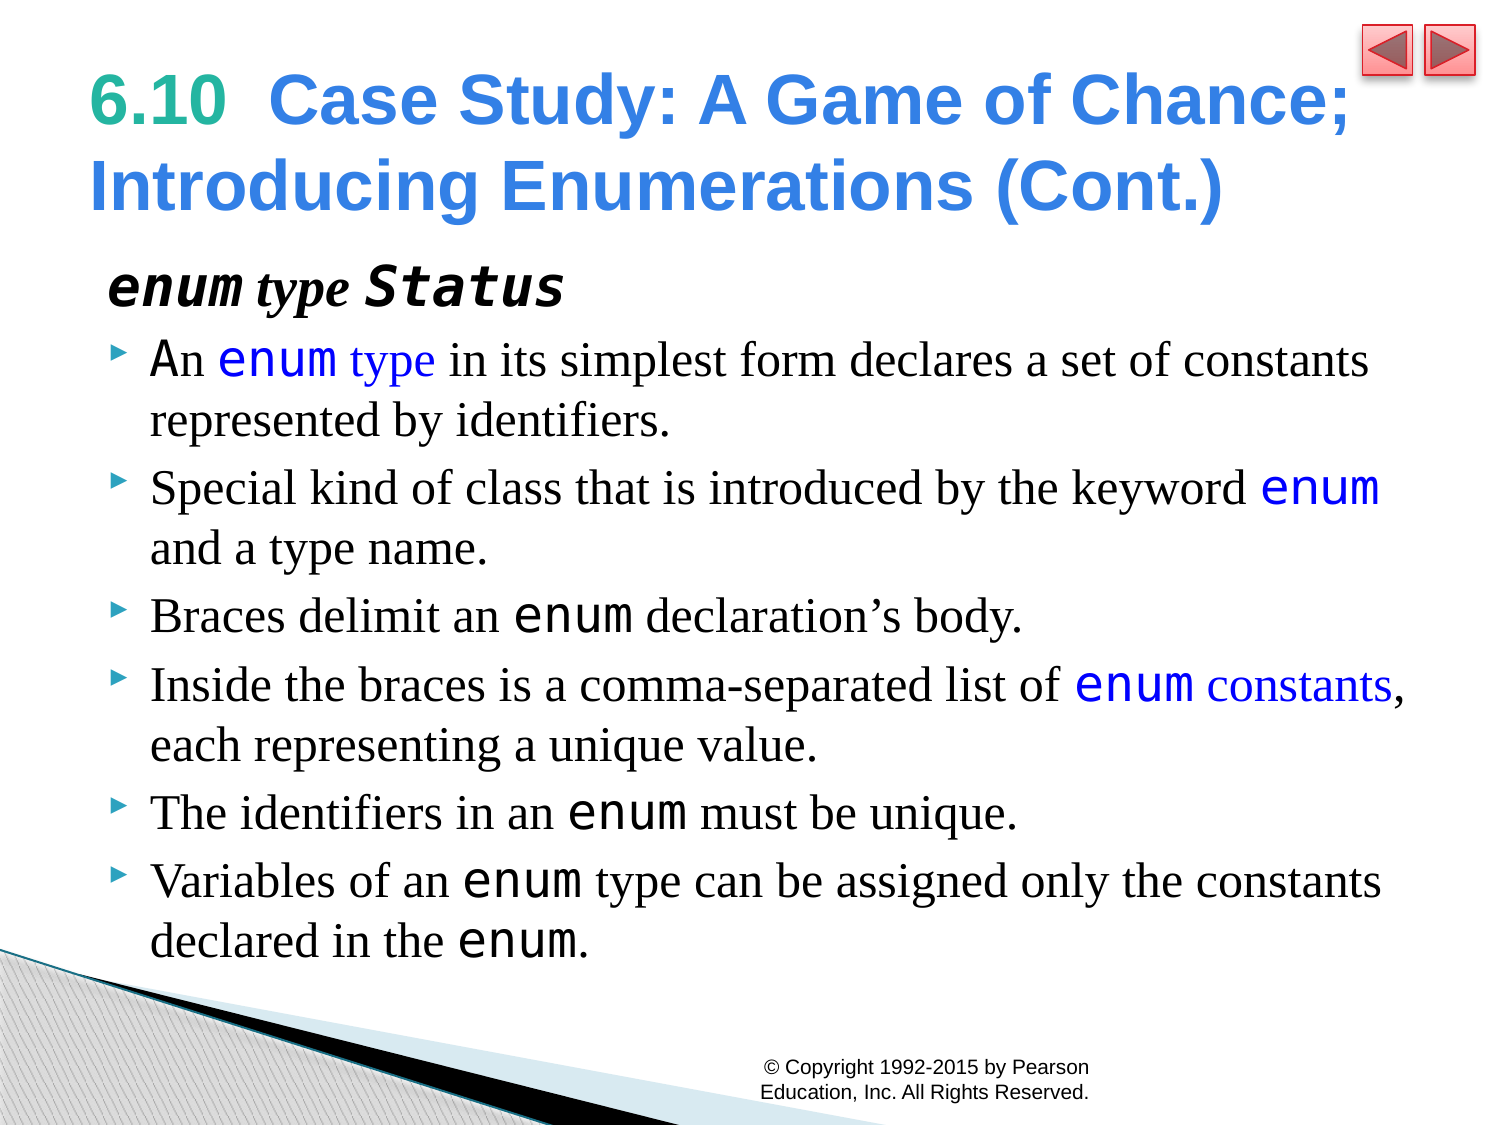

# 6.10  Case Study: A Game of Chance; Introducing Enumerations (Cont.)
enum type Status
An enum type in its simplest form declares a set of constants represented by identifiers.
Special kind of class that is introduced by the keyword enum and a type name.
Braces delimit an enum declaration’s body.
Inside the braces is a comma-separated list of enum constants, each representing a unique value.
The identifiers in an enum must be unique.
Variables of an enum type can be assigned only the constants declared in the enum.
© Copyright 1992-2015 by Pearson Education, Inc. All Rights Reserved.